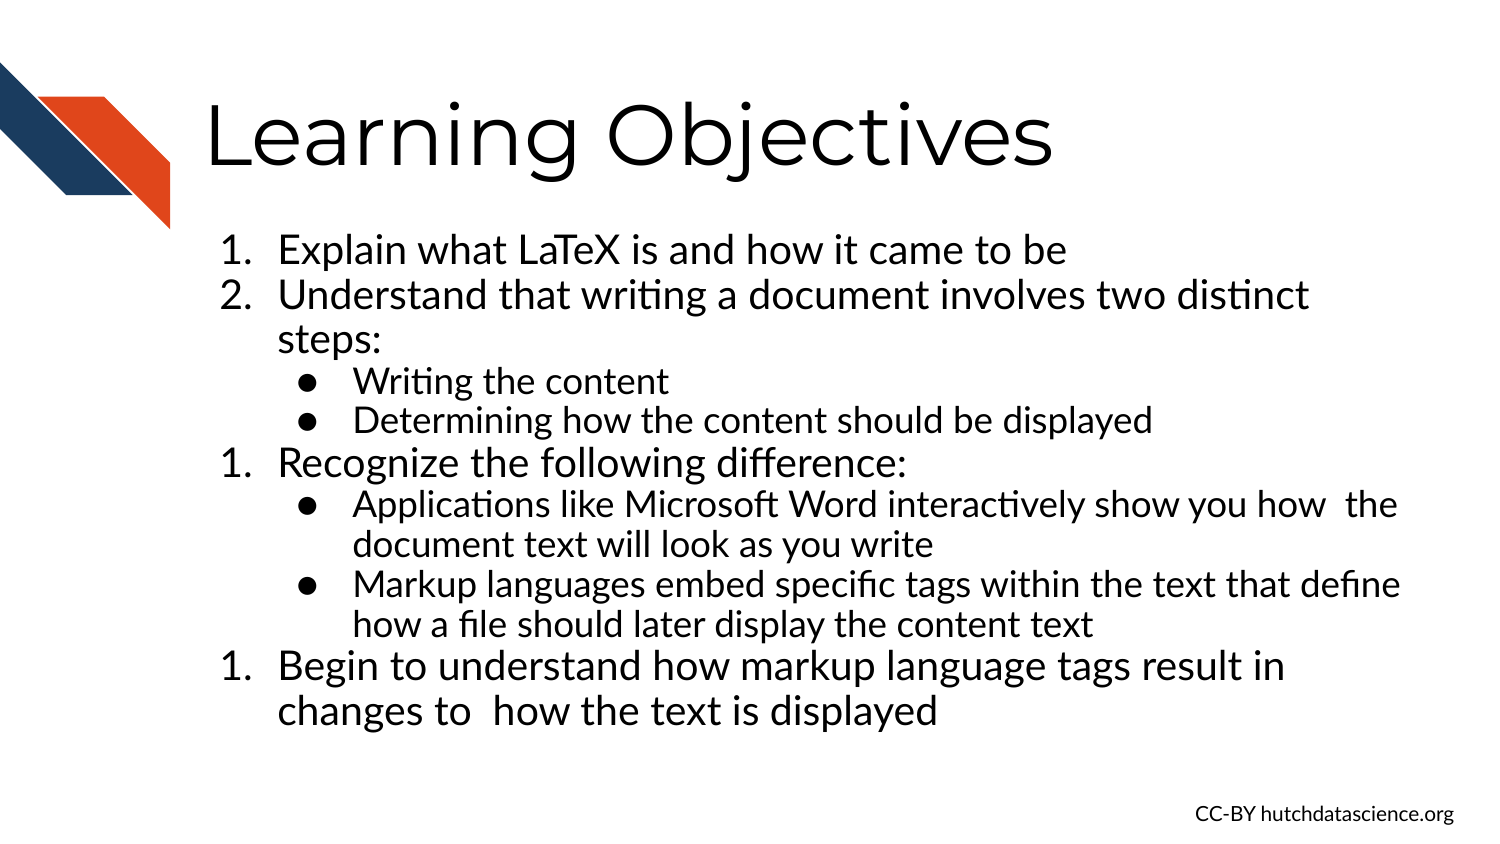

# Learning Objectives

Explain what LaTeX is and how it came to be
Understand that writing a document involves two distinct steps:
Writing the content
Determining how the content should be displayed
Recognize the following difference:
Applications like Microsoft Word interactively show you how  the document text will look as you write
Markup languages embed specific tags within the text that define how a file should later display the content text
Begin to understand how markup language tags result in changes to  how the text is displayed